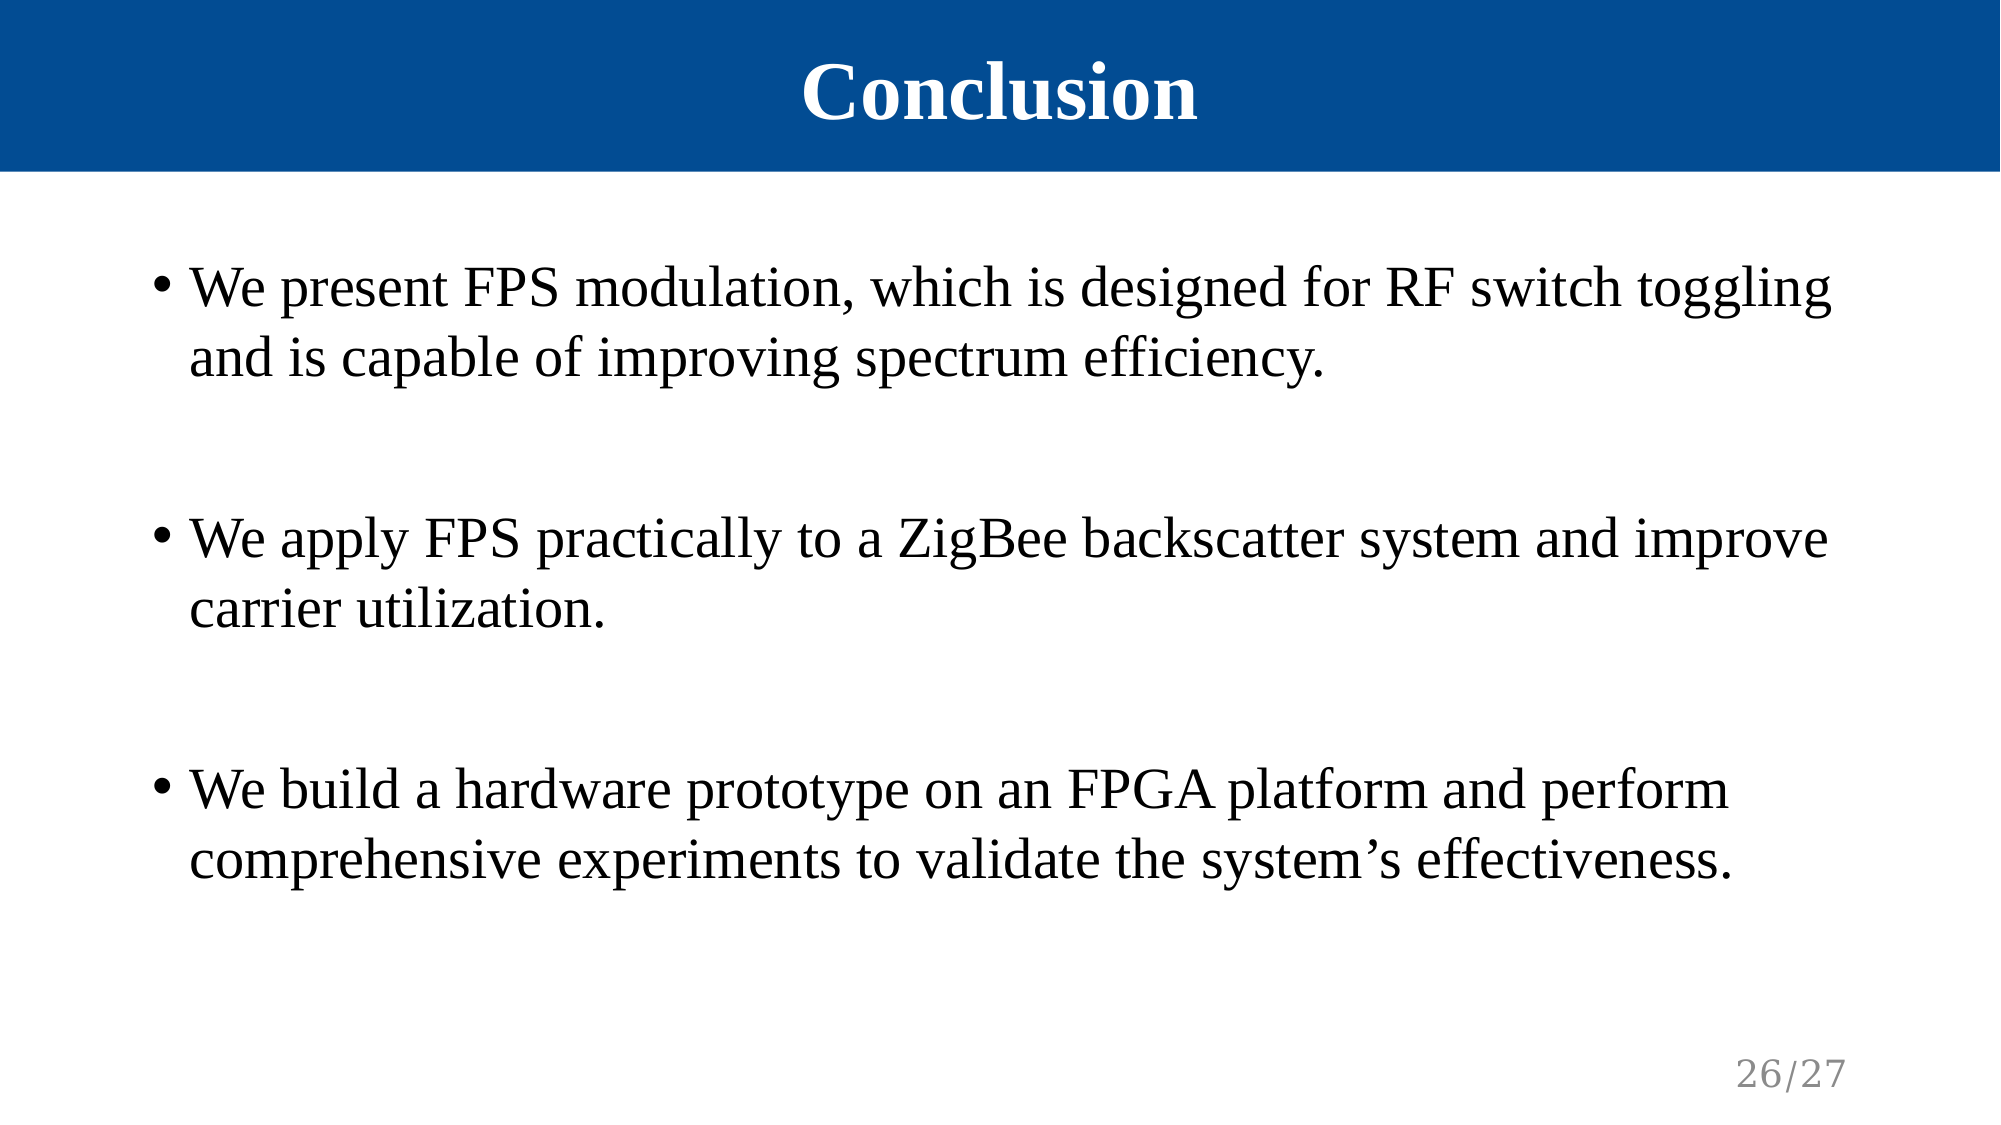

Conclusion
We present FPS modulation, which is designed for RF switch toggling and is capable of improving spectrum efficiency.

We apply FPS practically to a ZigBee backscatter system and improve carrier utilization.

We build a hardware prototype on an FPGA platform and perform comprehensive experiments to validate the system’s effectiveness.
26/27